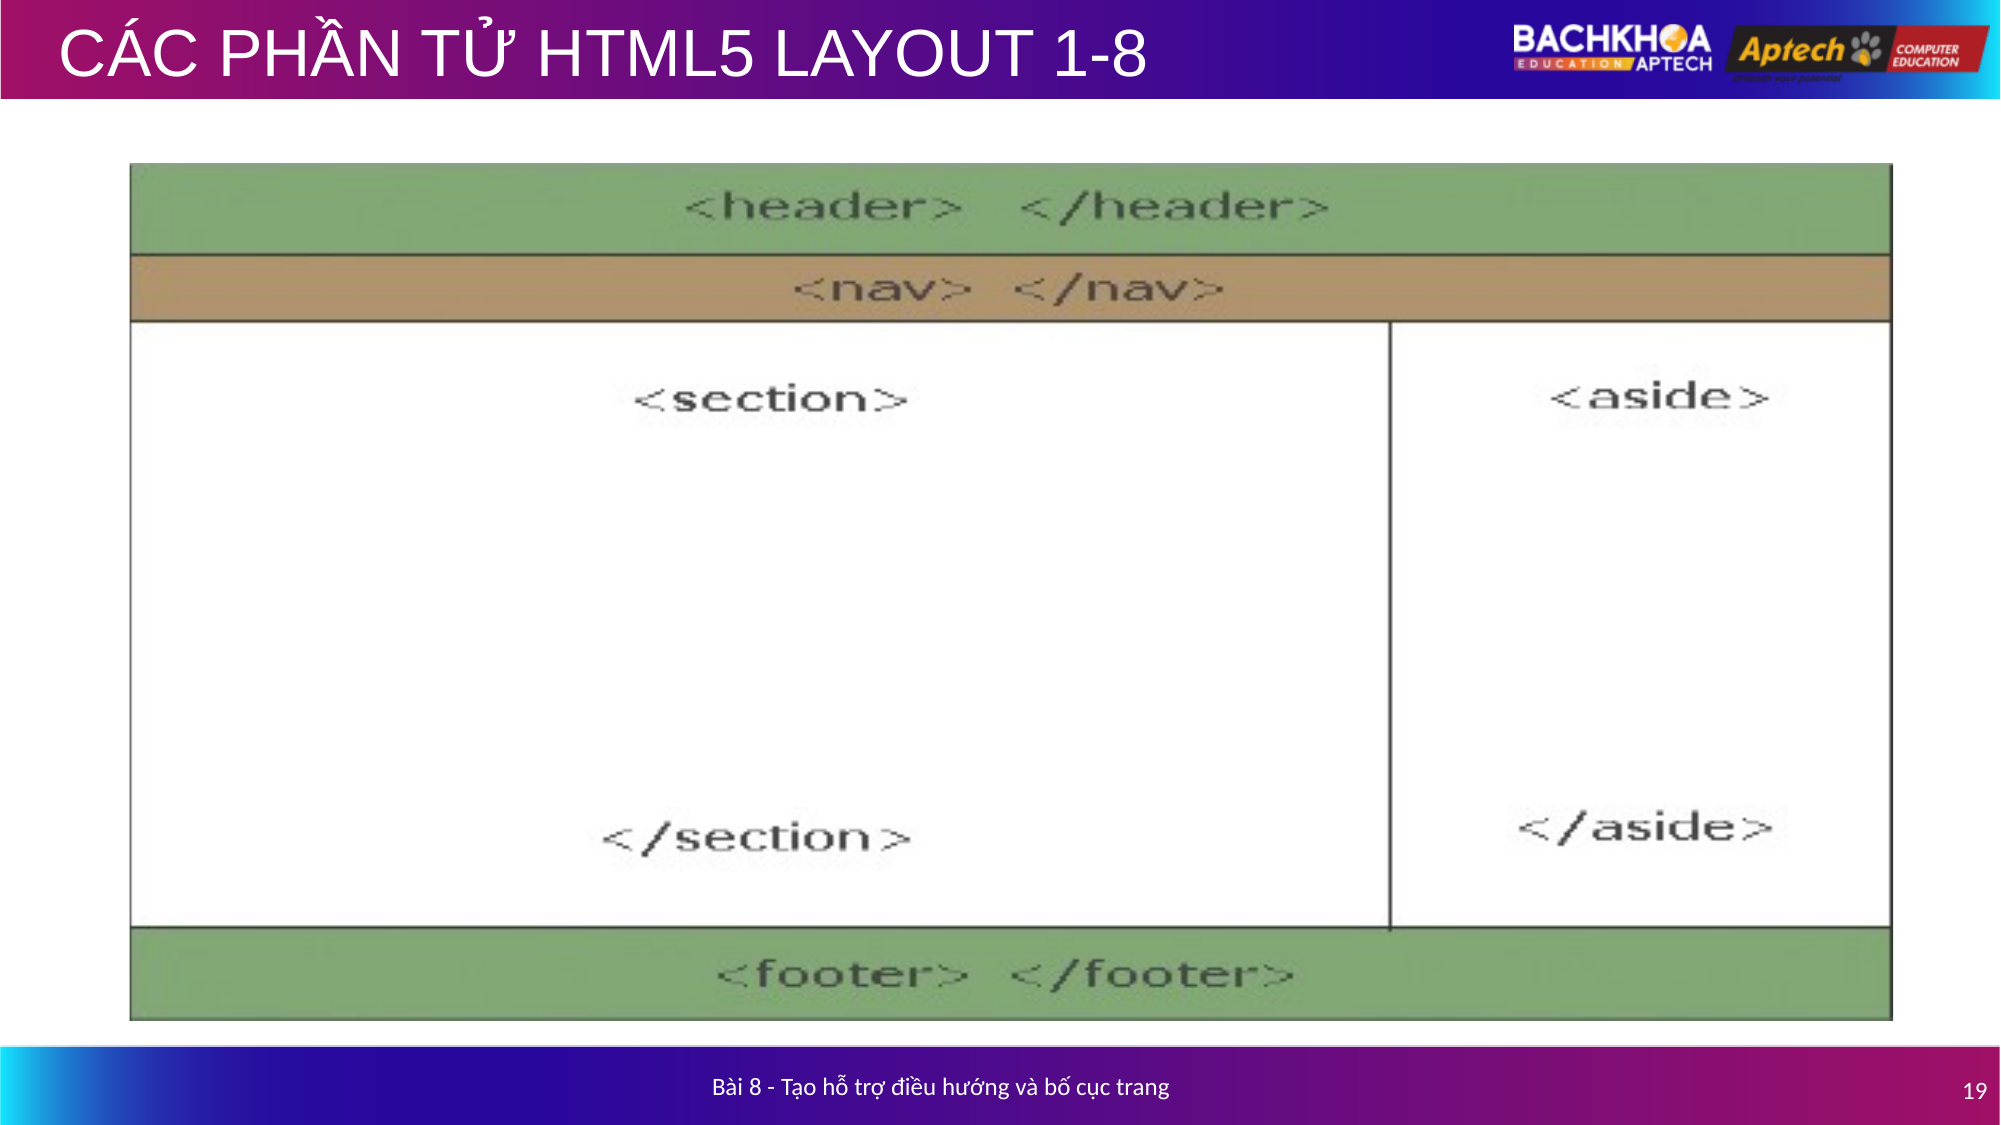

# CÁC PHẦN TỬ HTML5 LAYOUT 1-8

Bài 8 - Tạo hỗ trợ điều hướng và bố cục trang
19